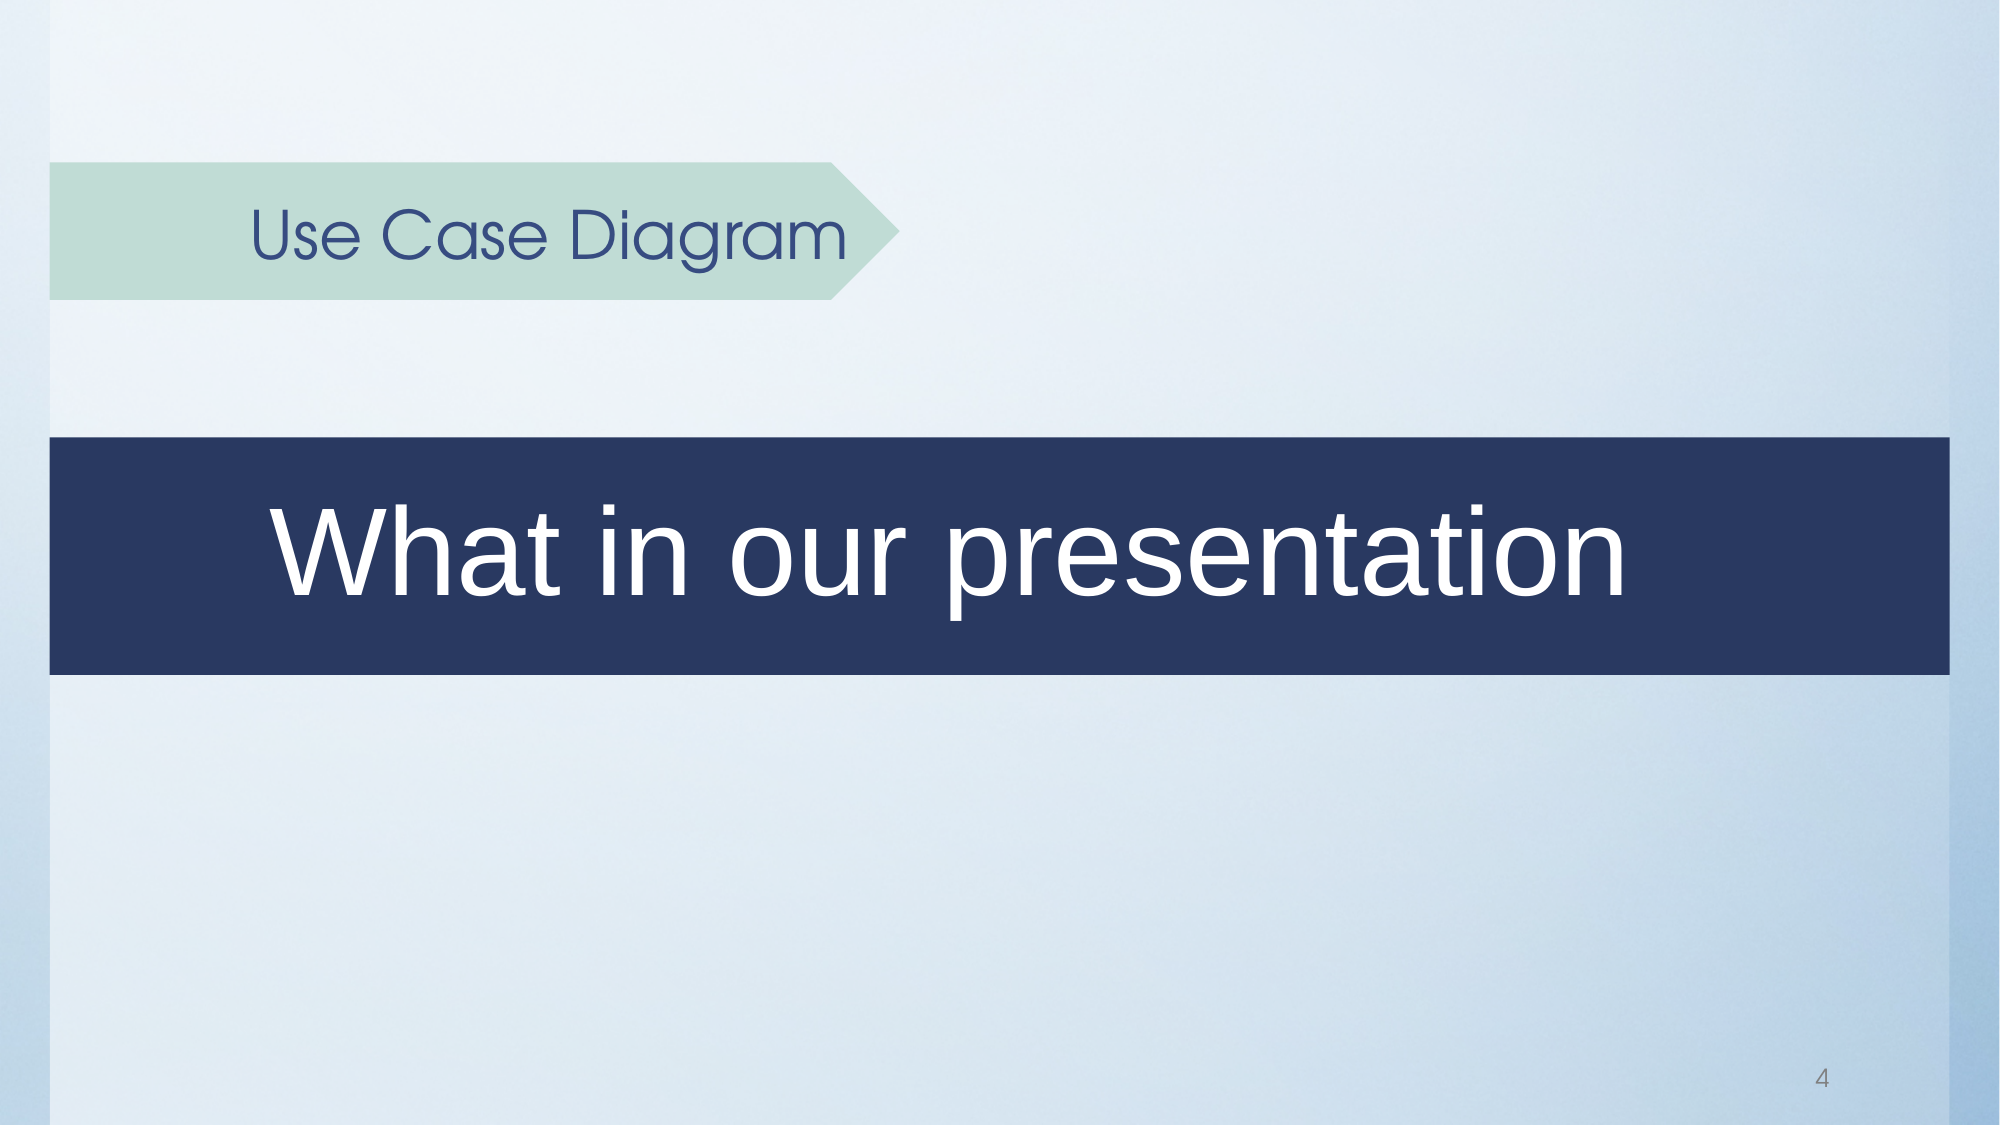

Use Case Diagram

What in our presentation
4